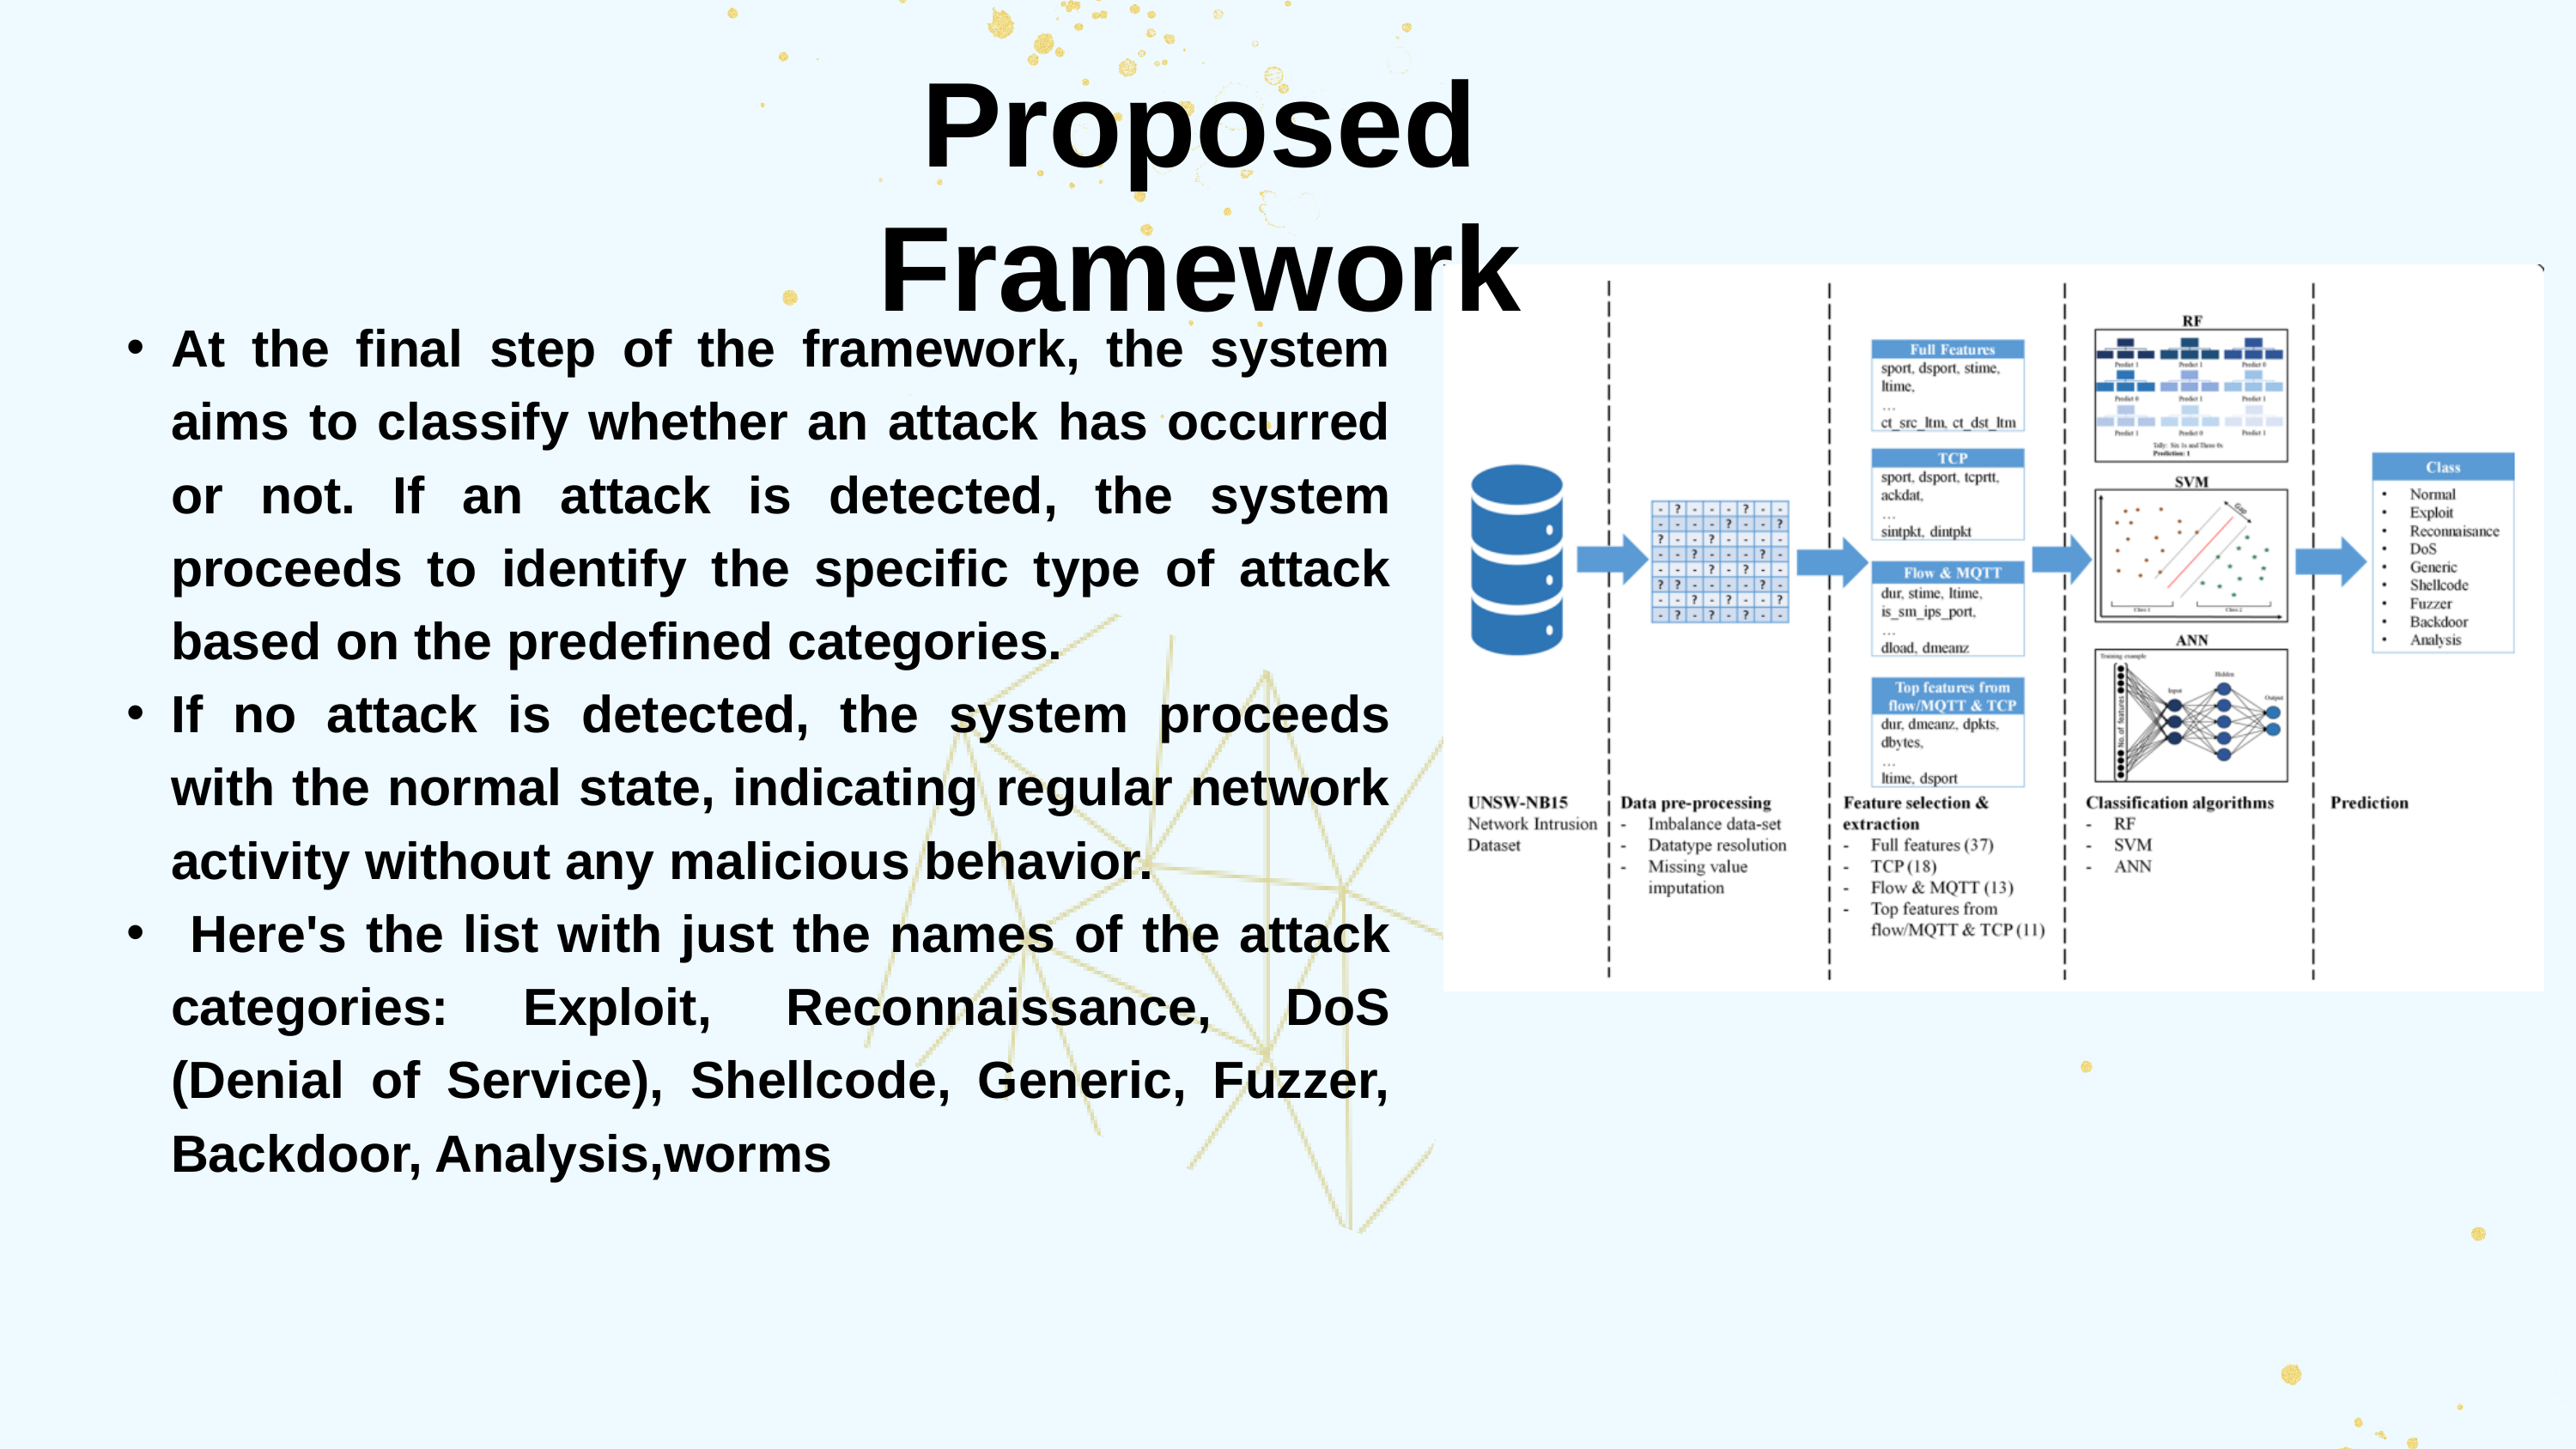

Proposed Framework

At the final step of the framework, the system aims to classify whether an attack has occurred or not. If an attack is detected, the system proceeds to identify the specific type of attack based on the predefined categories.
If no attack is detected, the system proceeds with the normal state, indicating regular network activity without any malicious behavior.
 Here's the list with just the names of the attack categories: Exploit, Reconnaissance, DoS (Denial of Service), Shellcode, Generic, Fuzzer, Backdoor, Analysis,worms